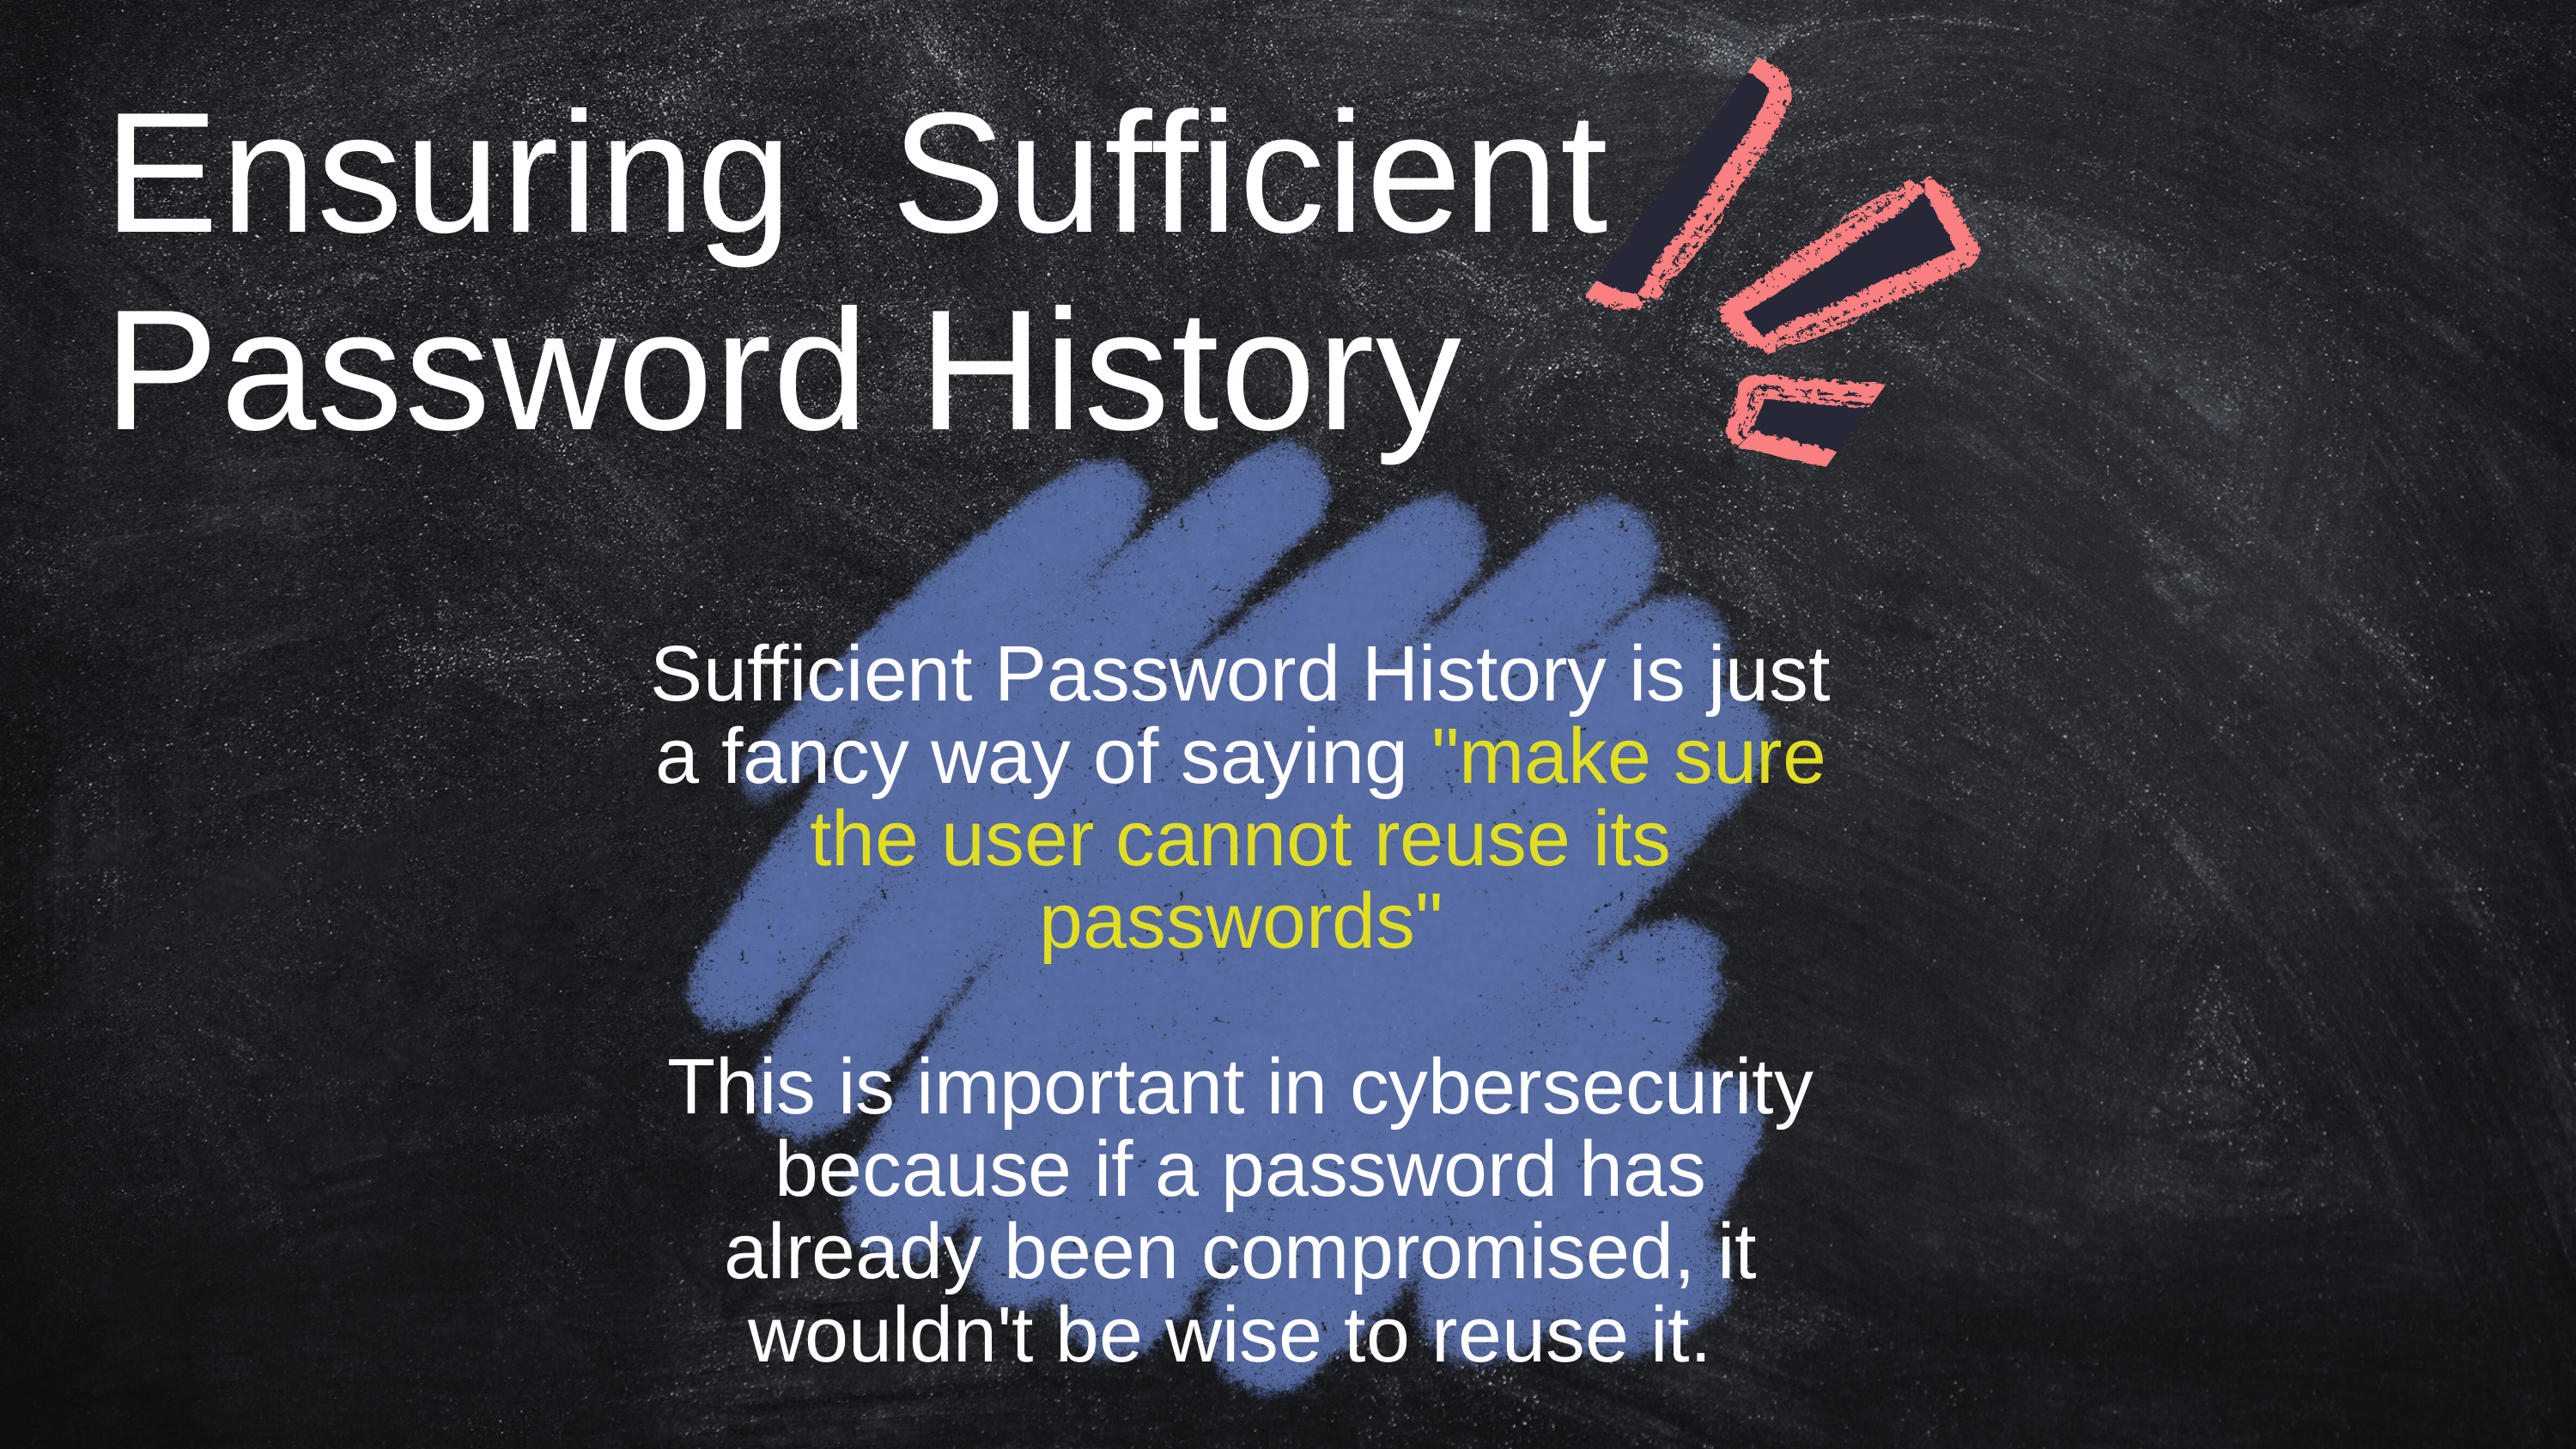

Ensuring  Sufficient Password History

Sufficient Password History is just a fancy way of saying "make sure the user cannot reuse its passwords"

This is important in cybersecurity because if a password has already been compromised, it wouldn't be wise to reuse it.